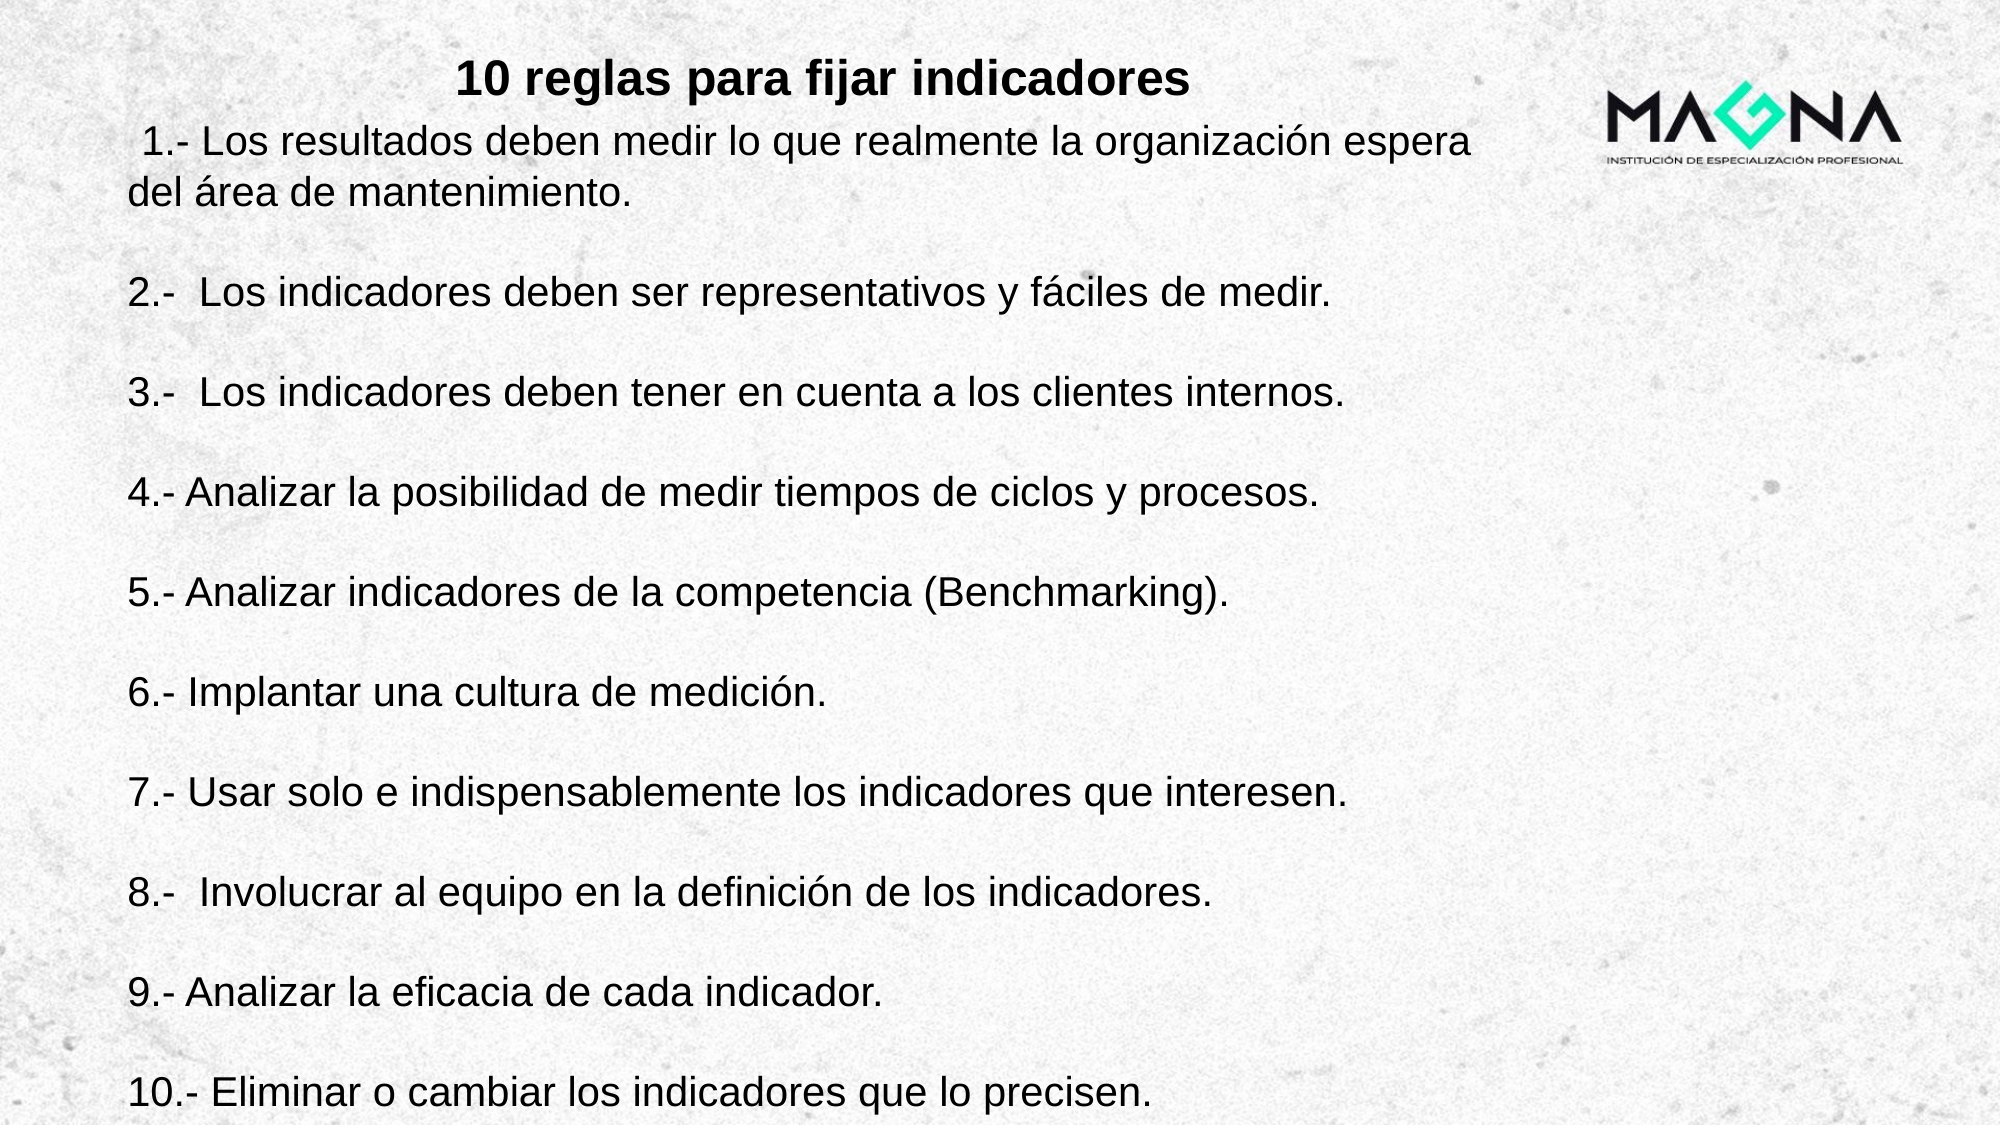

10 reglas para fijar indicadores
 1.- Los resultados deben medir lo que realmente la organización espera del área de mantenimiento.

2.-  Los indicadores deben ser representativos y fáciles de medir.

3.-  Los indicadores deben tener en cuenta a los clientes internos.

4.- Analizar la posibilidad de medir tiempos de ciclos y procesos.

5.- Analizar indicadores de la competencia (Benchmarking).

6.- Implantar una cultura de medición.

7.- Usar solo e indispensablemente los indicadores que interesen.

8.-  Involucrar al equipo en la definición de los indicadores.

9.- Analizar la eficacia de cada indicador.

10.- Eliminar o cambiar los indicadores que lo precisen.